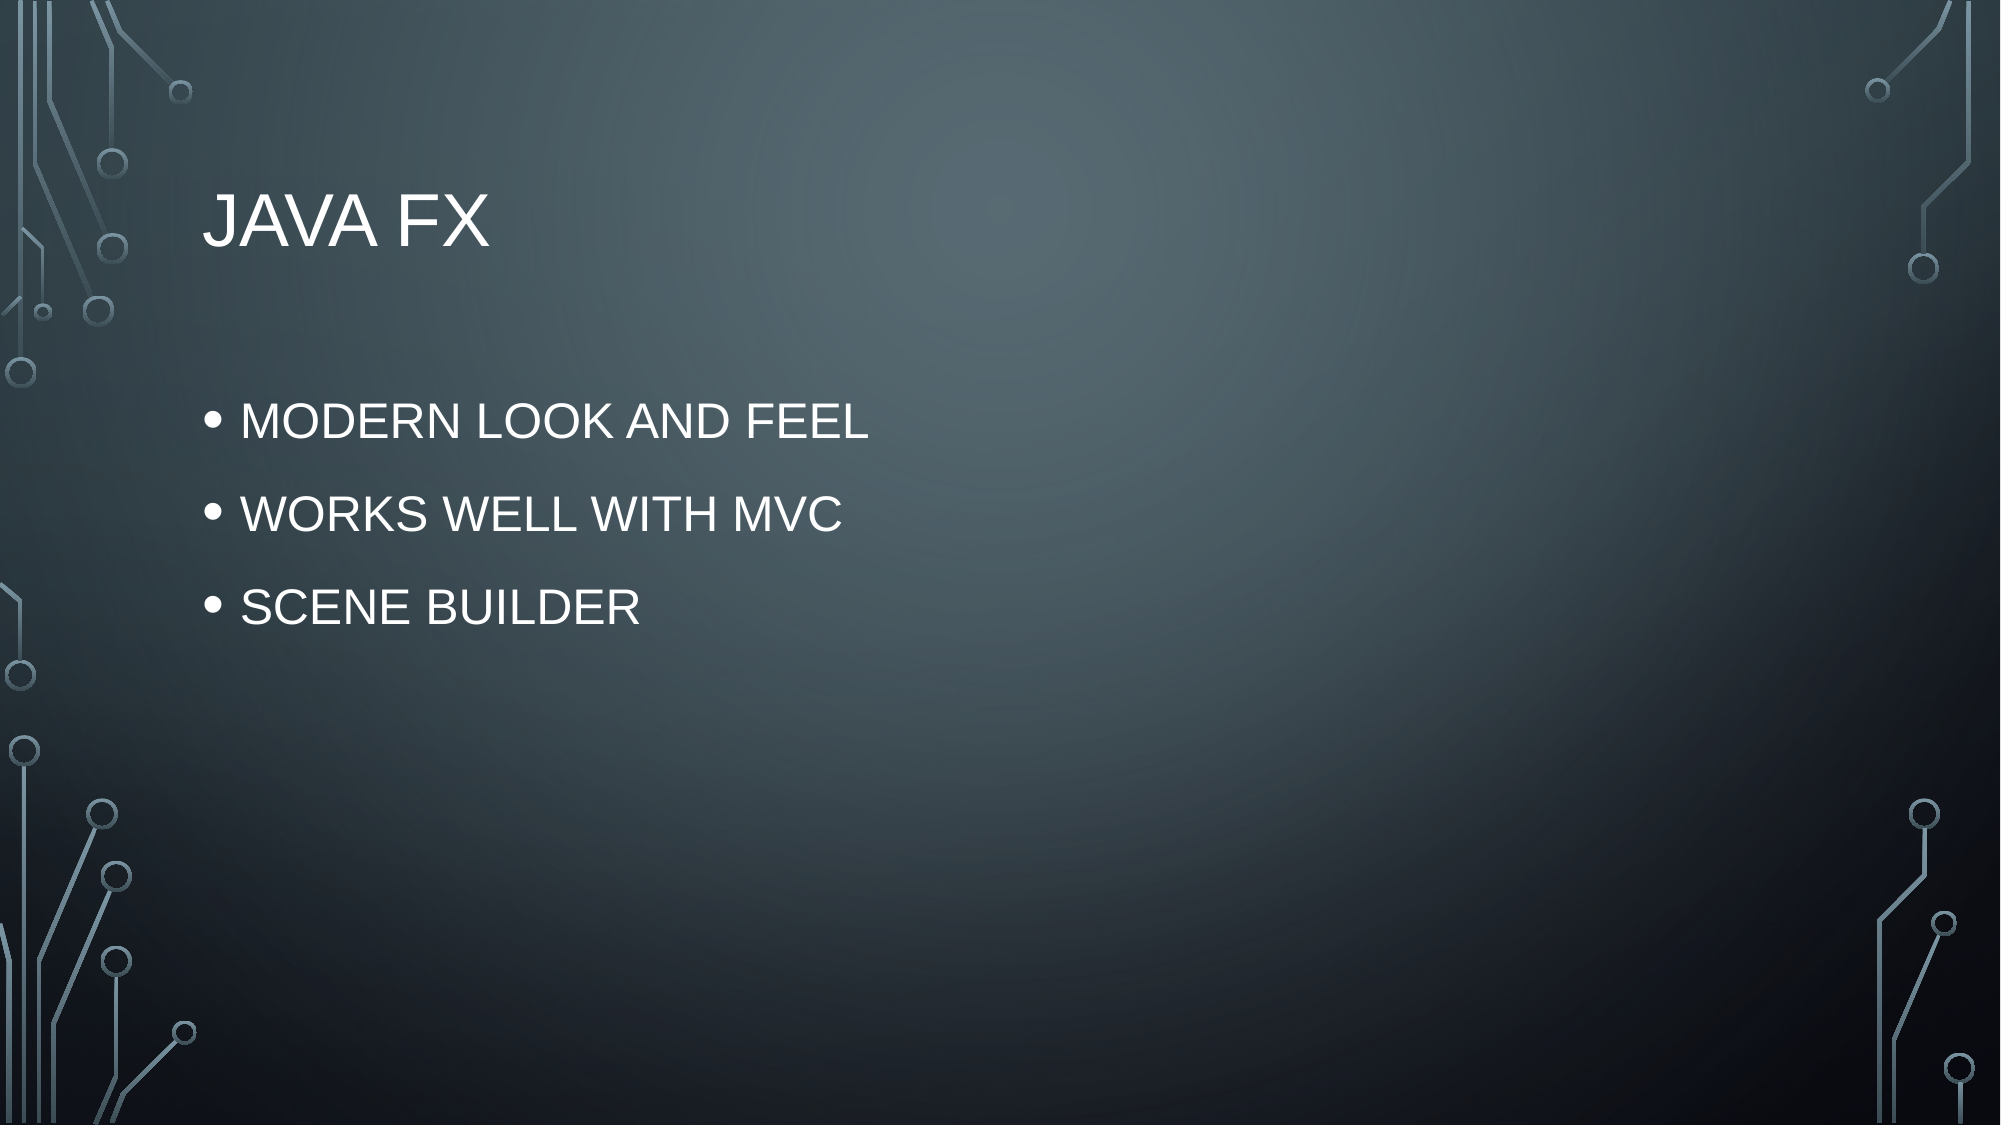

# Java fx
MODERN LOOK AND FEEL
WORKS WELL WITH MVC
SCENE BUILDER